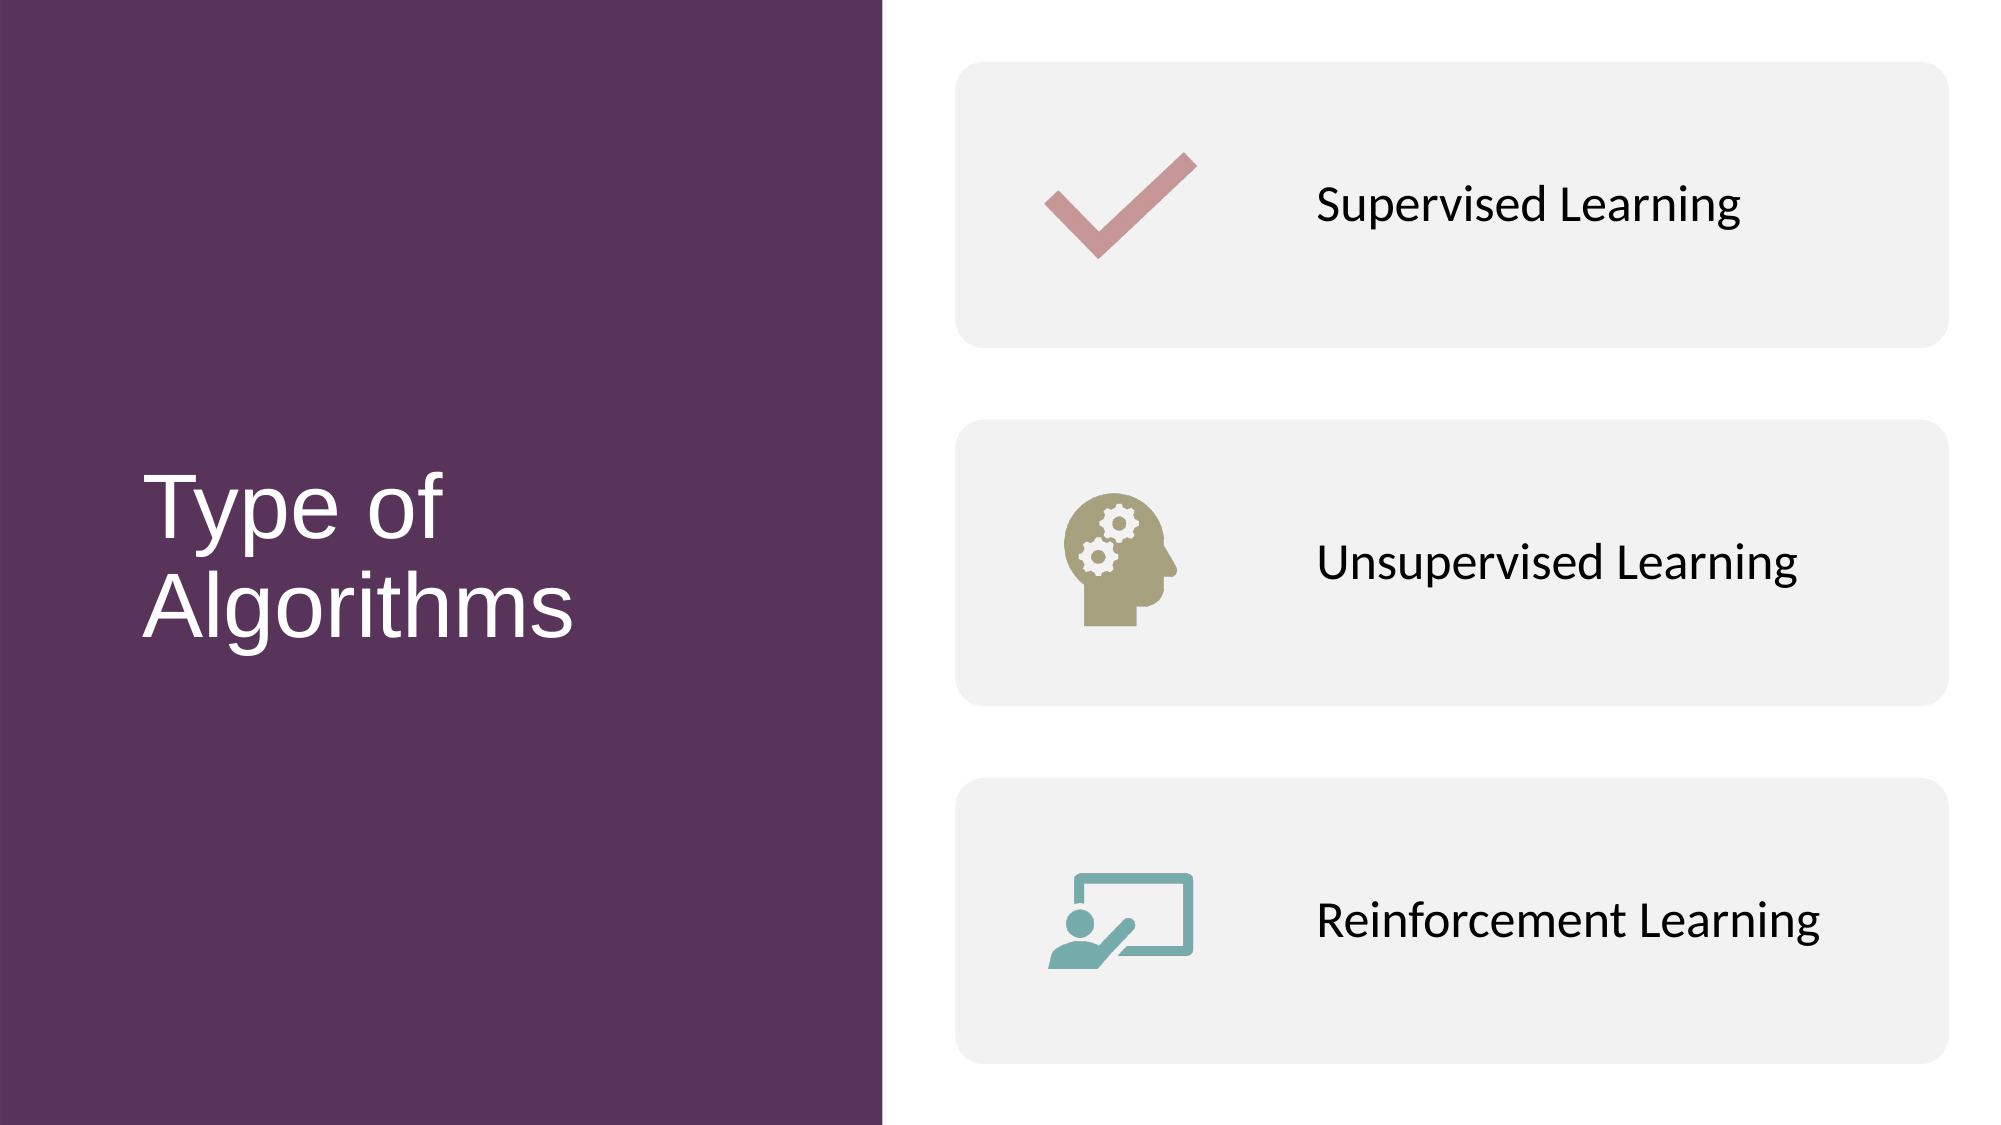

Supervised Learning
Unsupervised Learning
Reinforcement Learning
# Type of Algorithms